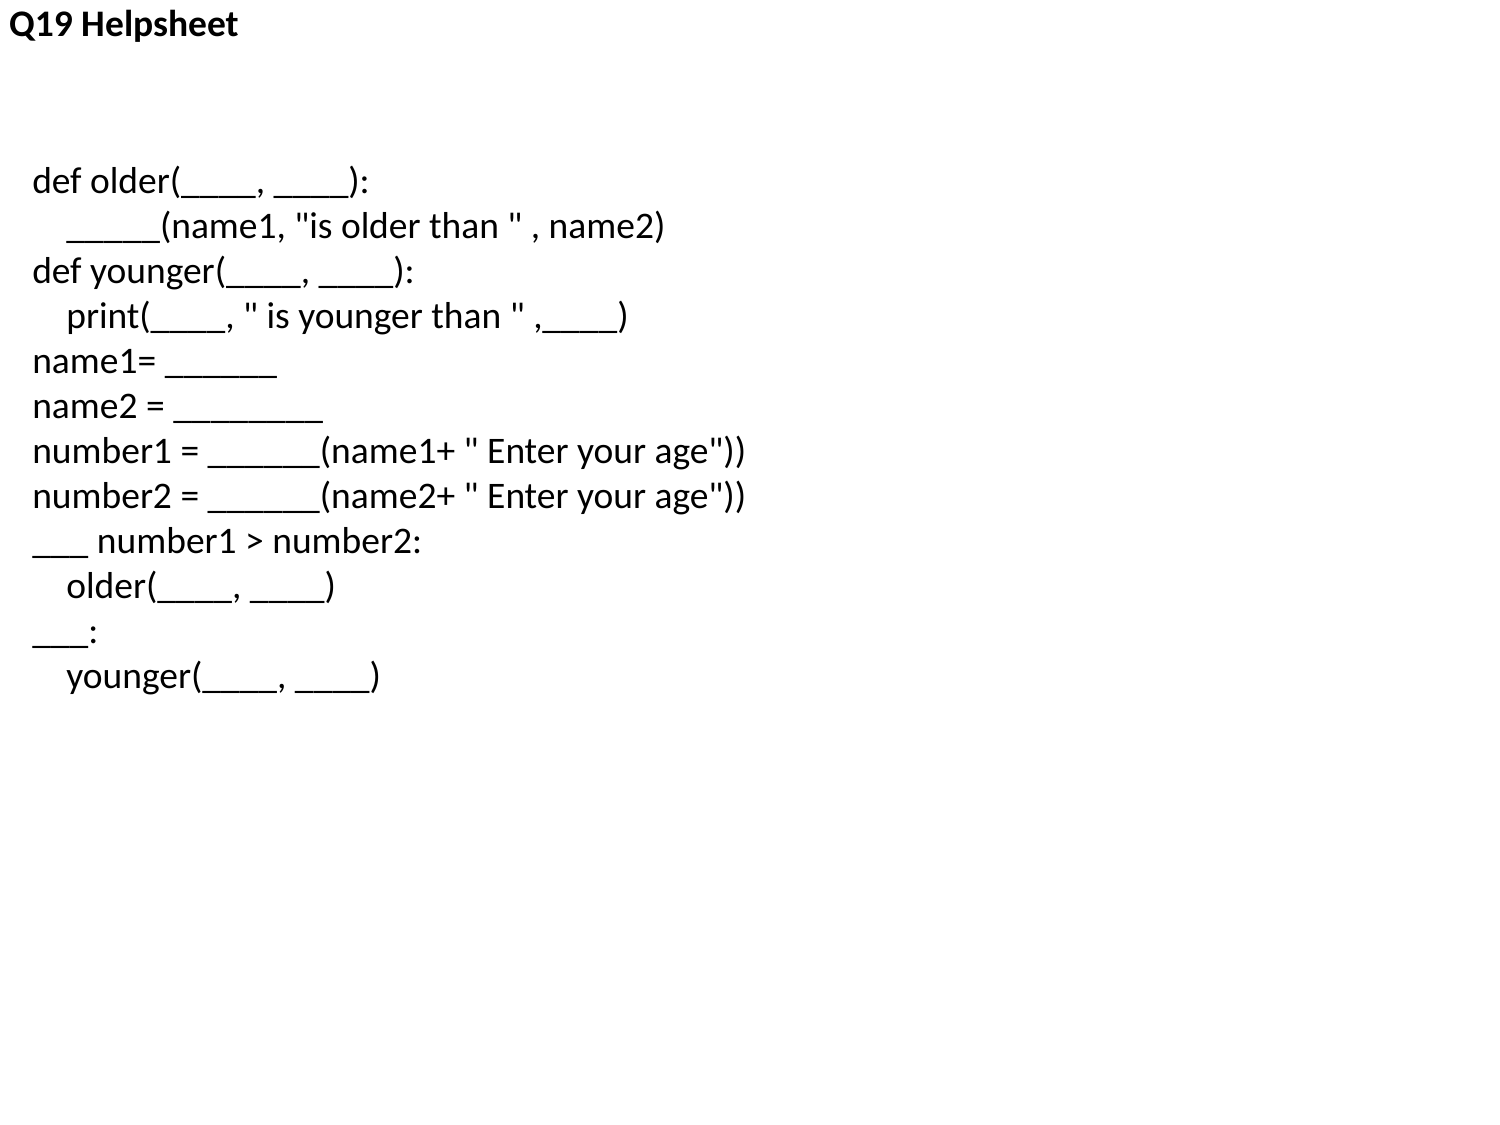

Q19 Helpsheet

def older(____, ____):
    _____(name1, "is older than " , name2)
def younger(____, ____):
    print(____, " is younger than " ,____)
name1= ______
name2 = ________
number1 = ______(name1+ " Enter your age"))
number2 = ______(name2+ " Enter your age"))
___ number1 > number2:
    older(____, ____)
___:
    younger(____, ____)